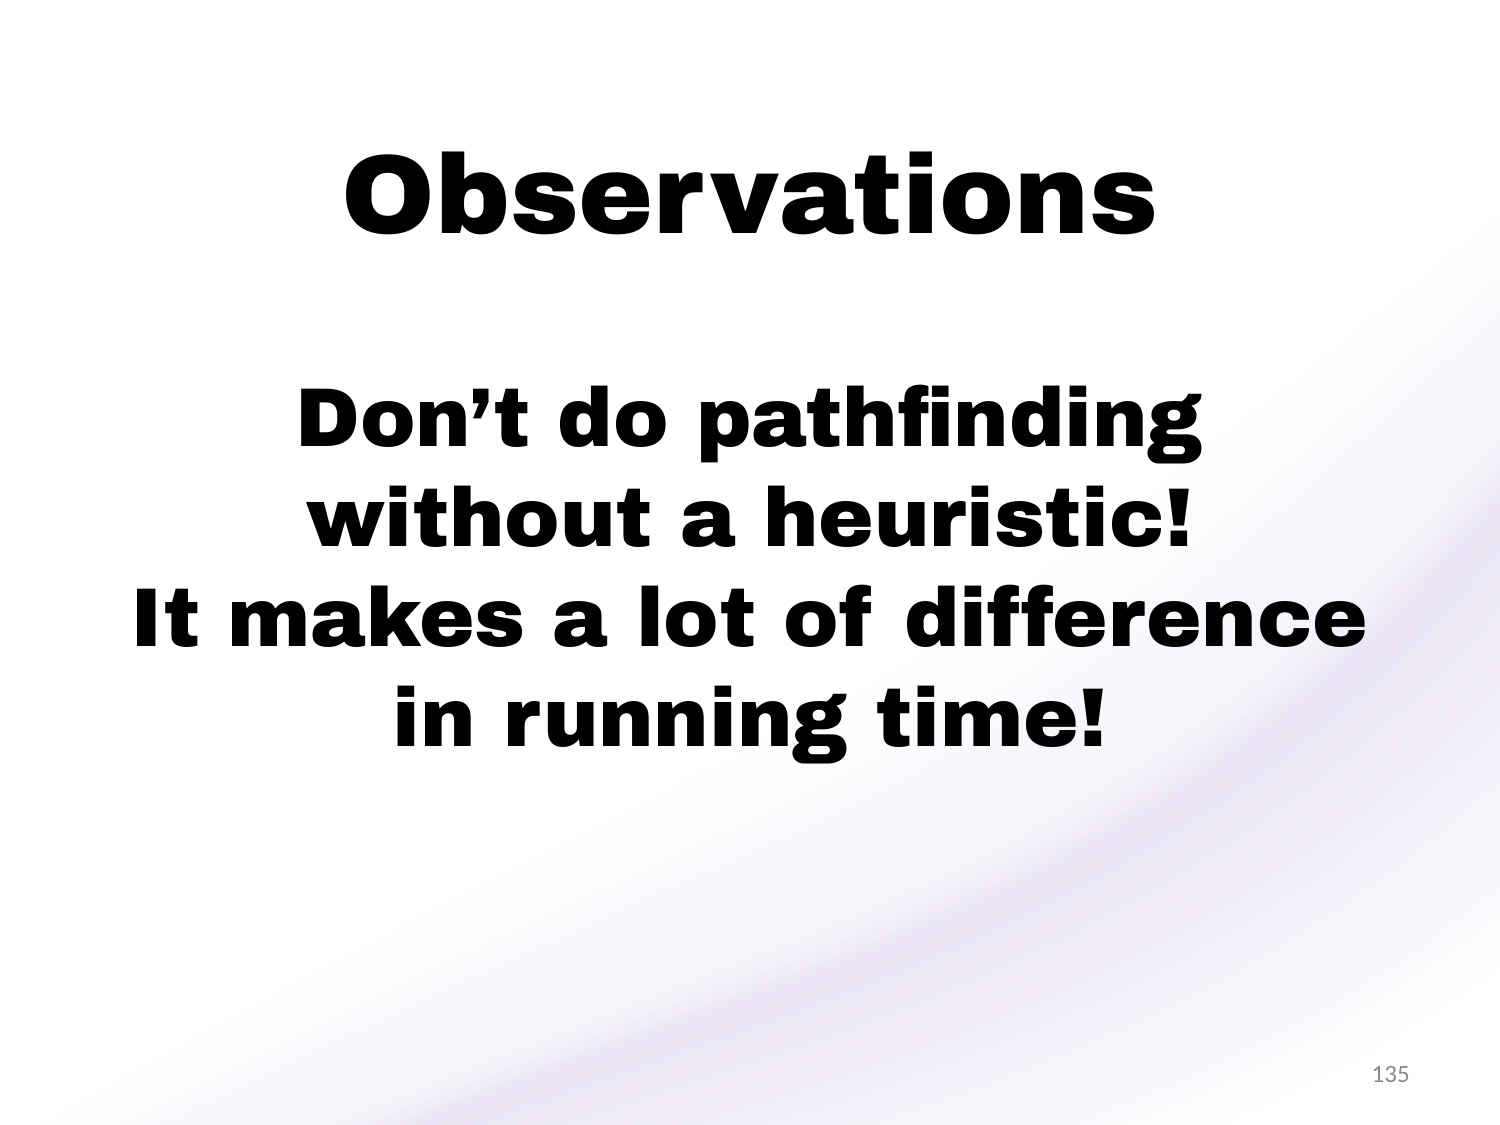

Observations
Don’t do pathfinding without a heuristic!
It makes a lot of difference in running time!
135